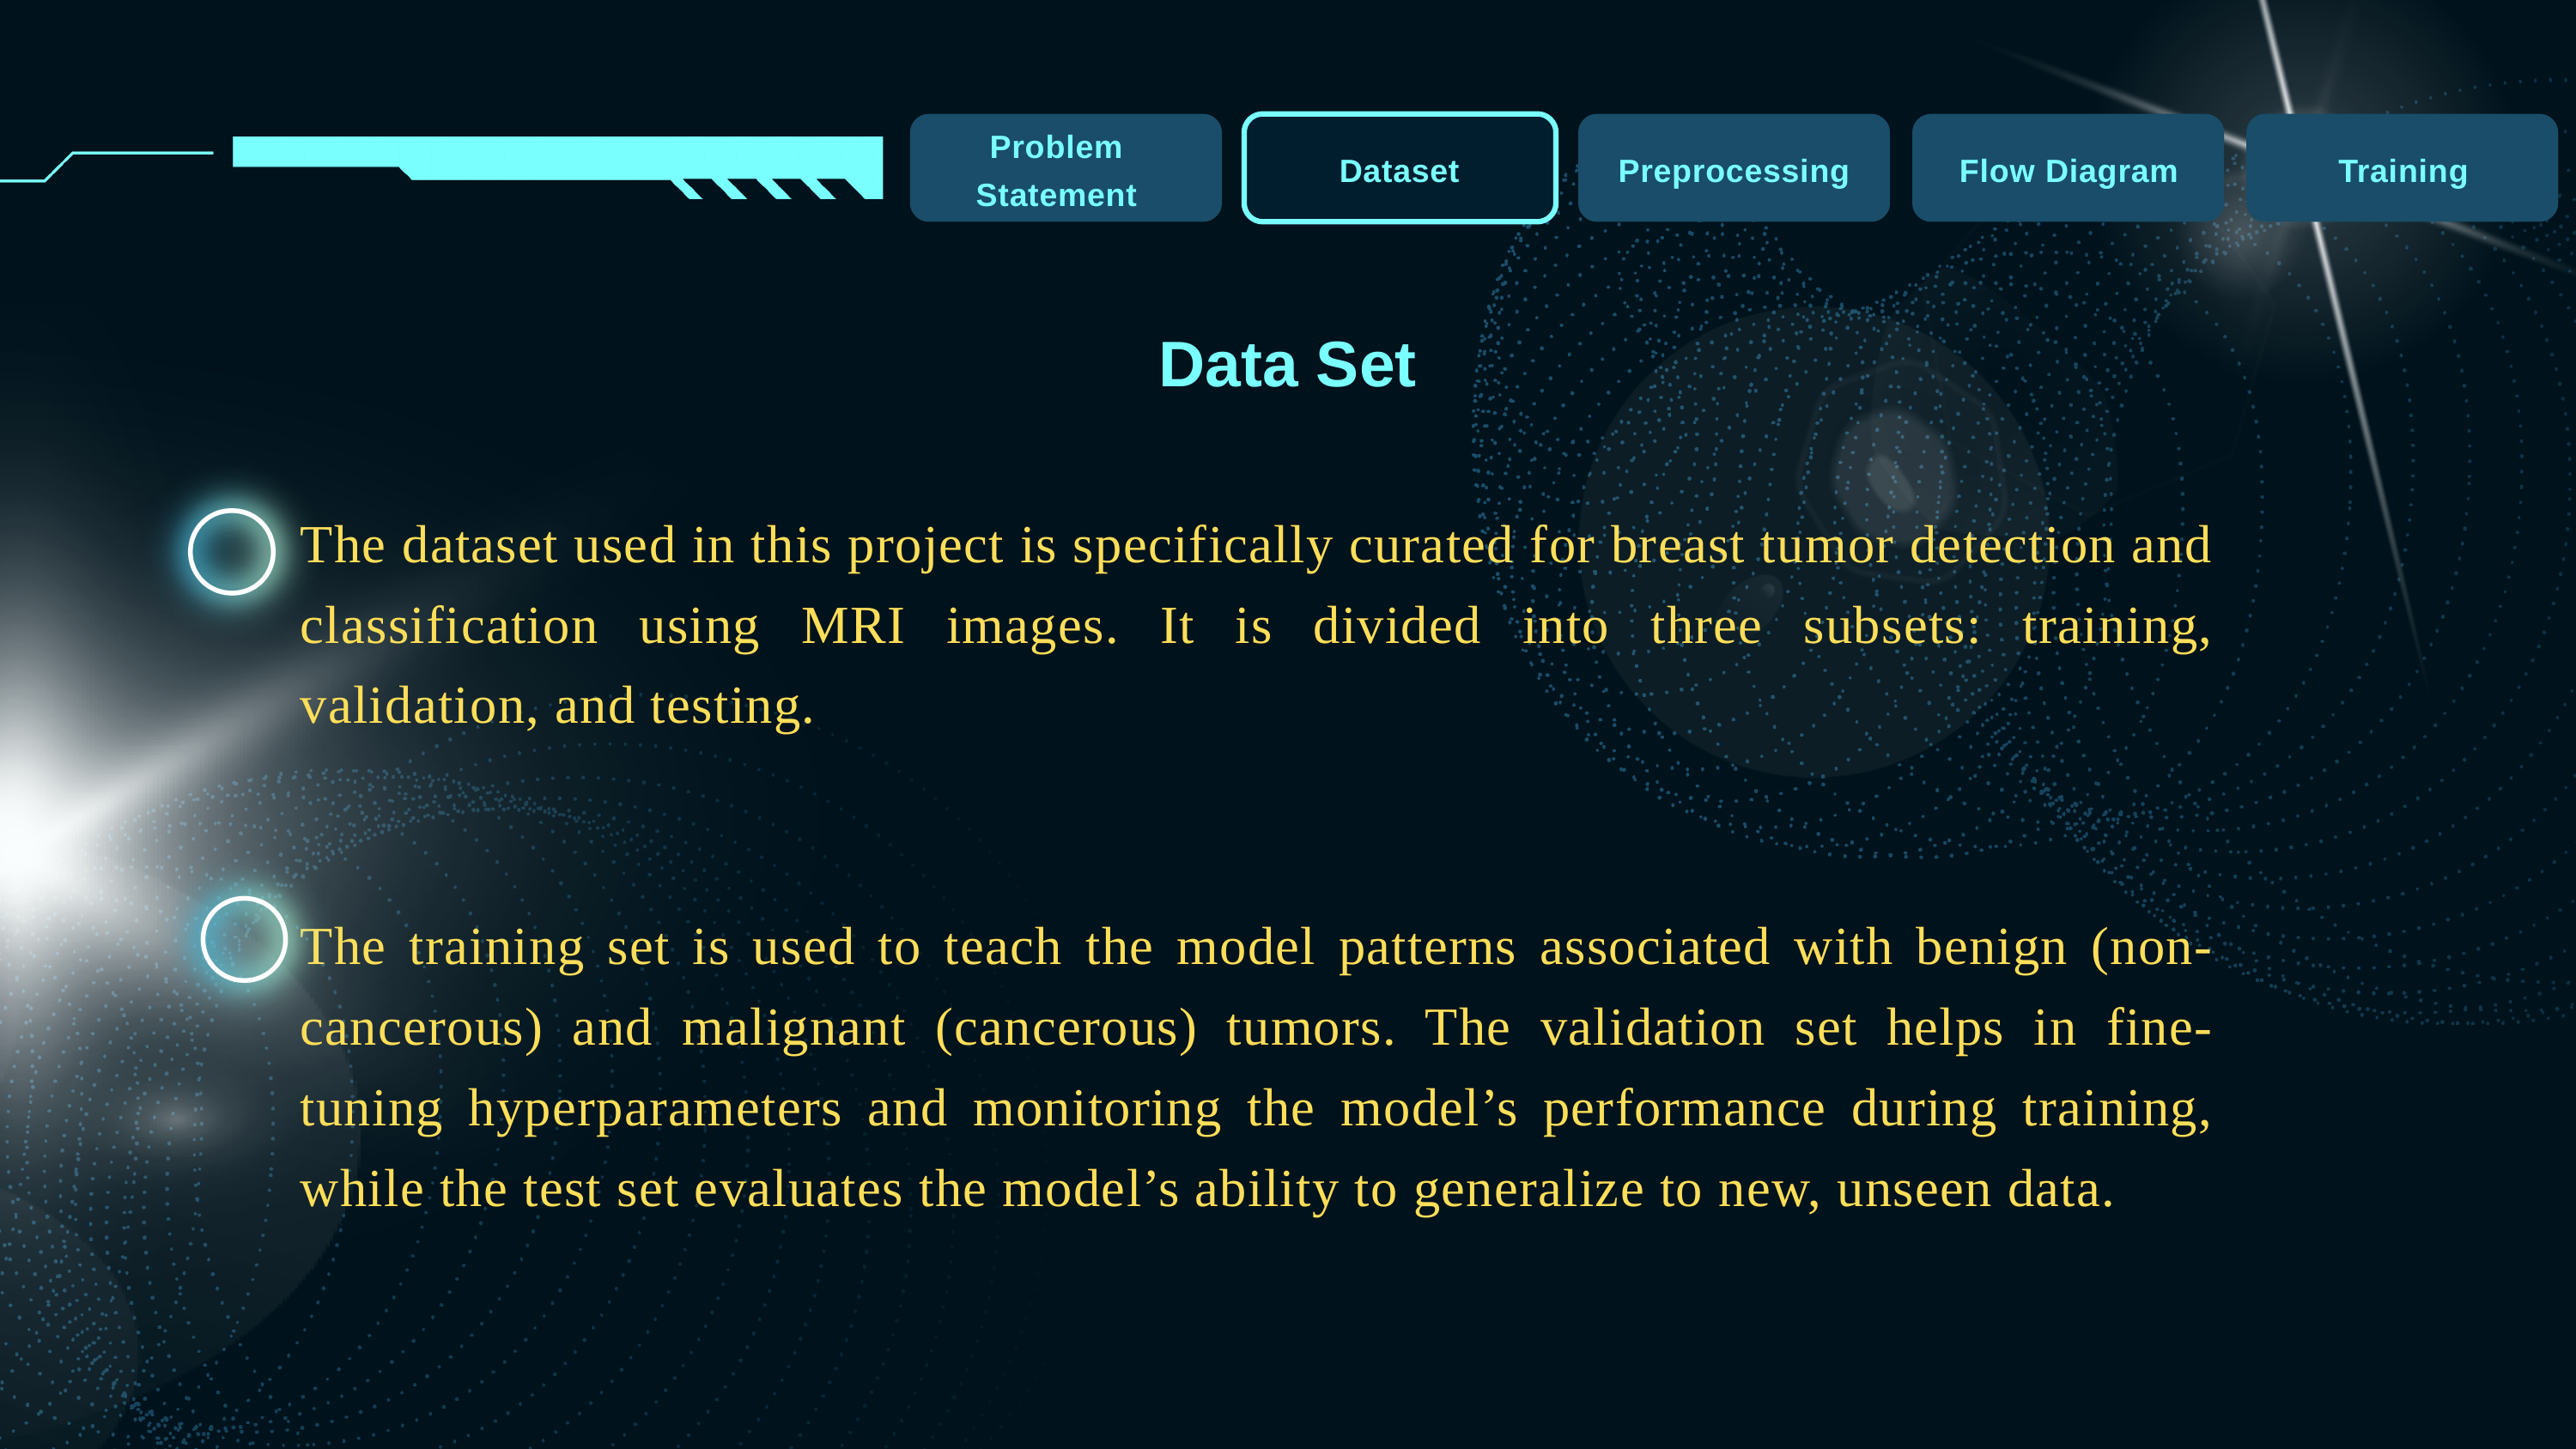

Problem Statement

Dataset
Preprocessing
Flow Diagram
Training
Data Set

The dataset used in this project is specifically curated for breast tumor detection and classification using MRI images. It is divided into three subsets: training, validation, and testing.

The training set is used to teach the model patterns associated with benign (non-cancerous) and malignant (cancerous) tumors. The validation set helps in fine-tuning hyperparameters and monitoring the model’s performance during training, while the test set evaluates the model’s ability to generalize to new, unseen data.